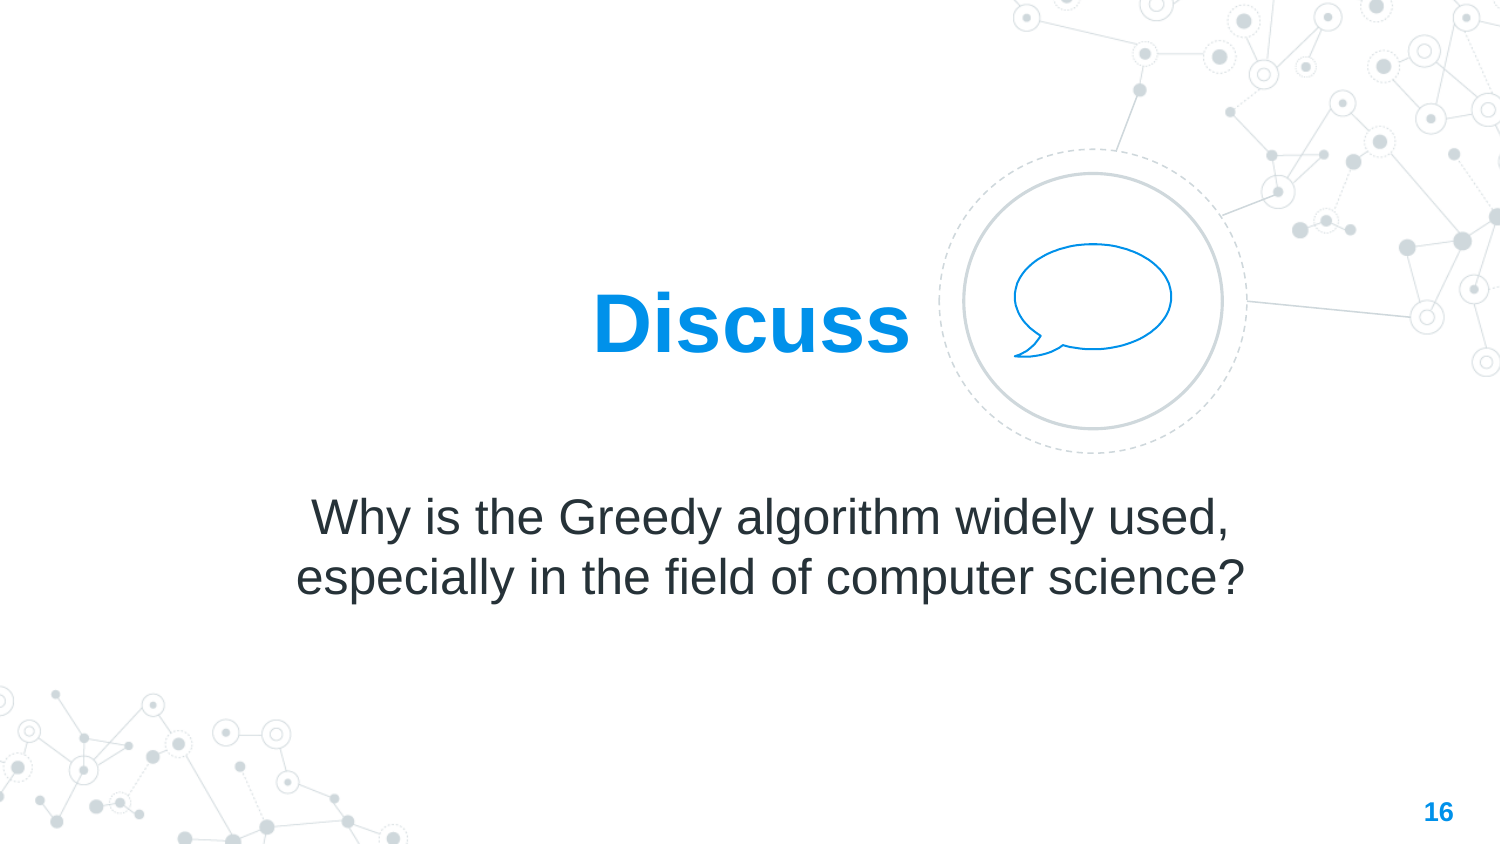

Discuss

Why is the Greedy algorithm widely used, especially in the field of computer science?
16